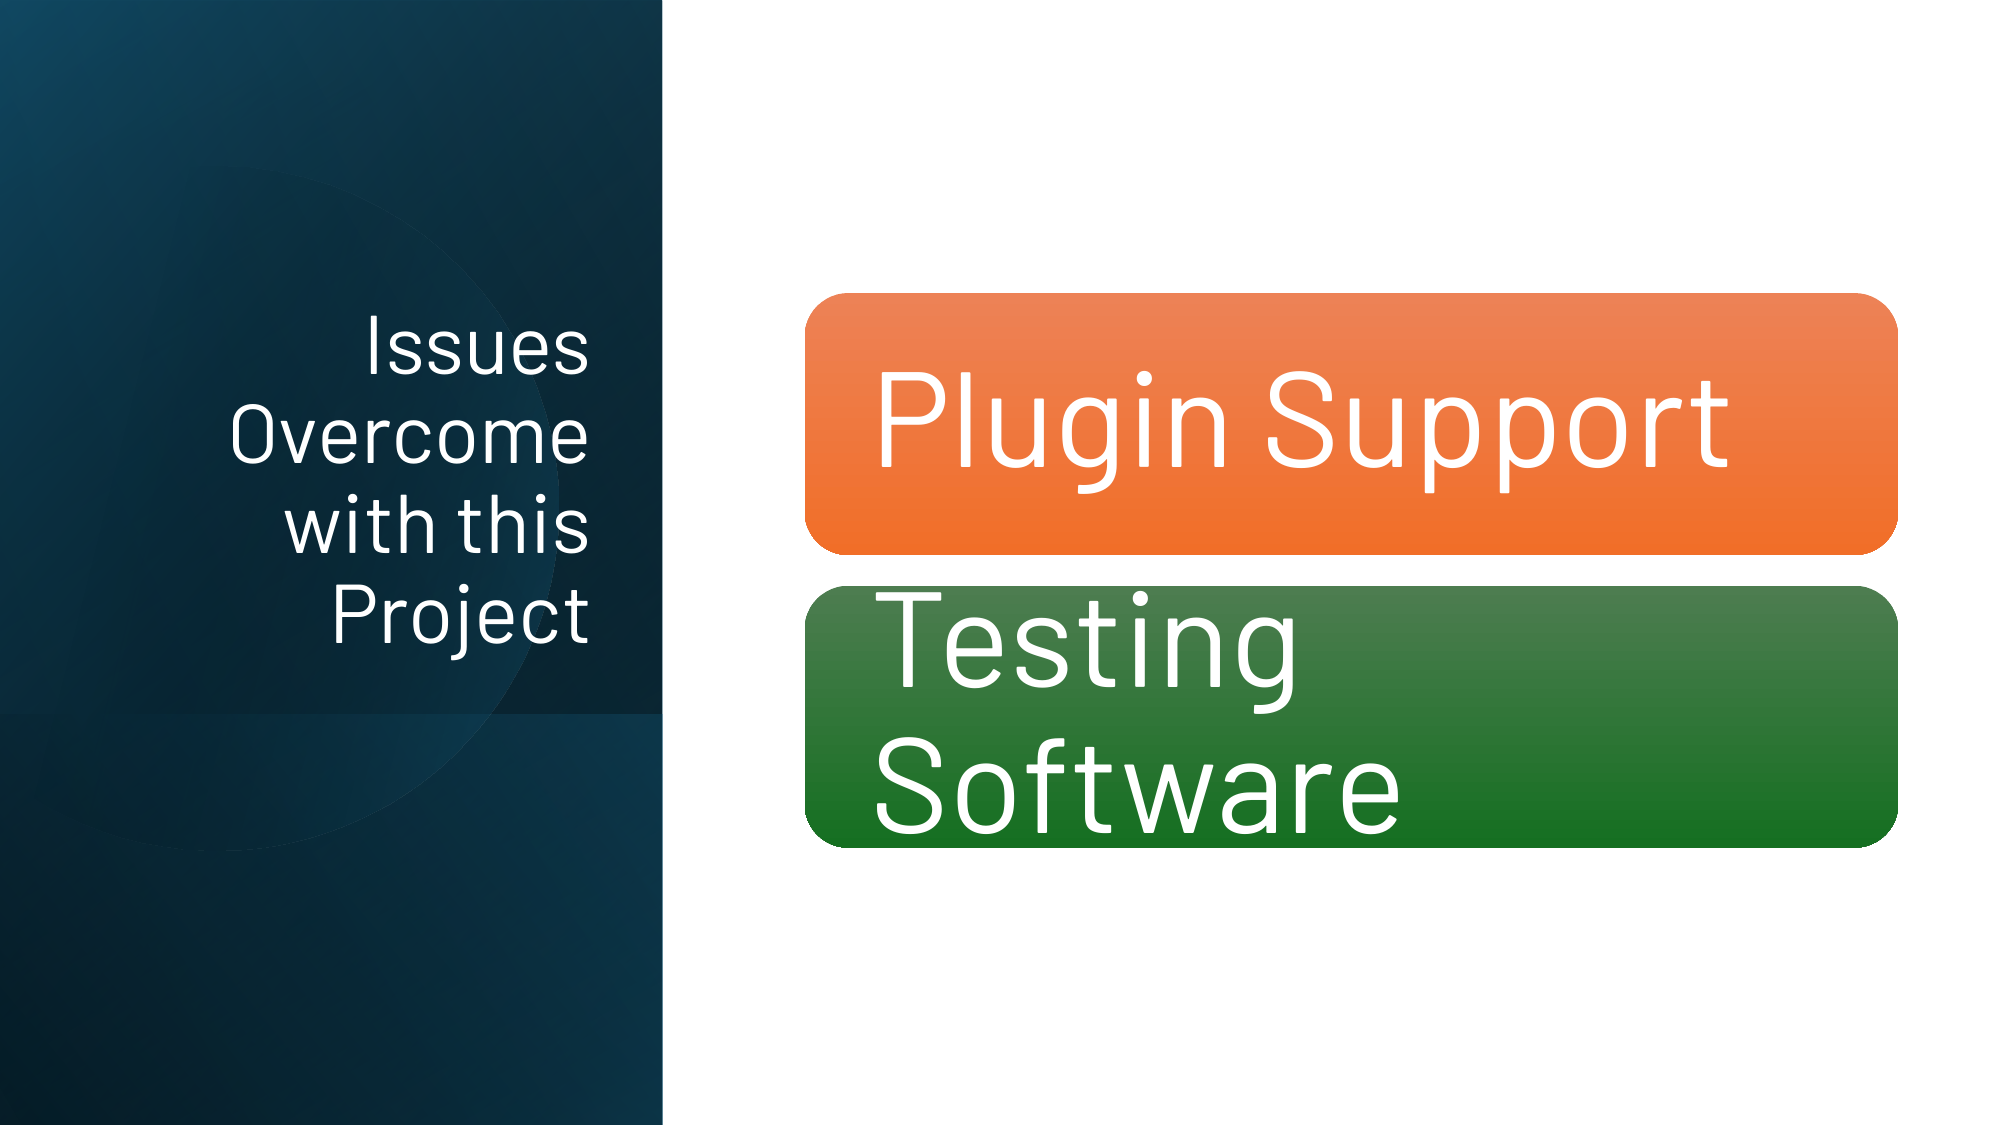

Plugin Support
Testing Software

# Issues Overcome with this Project